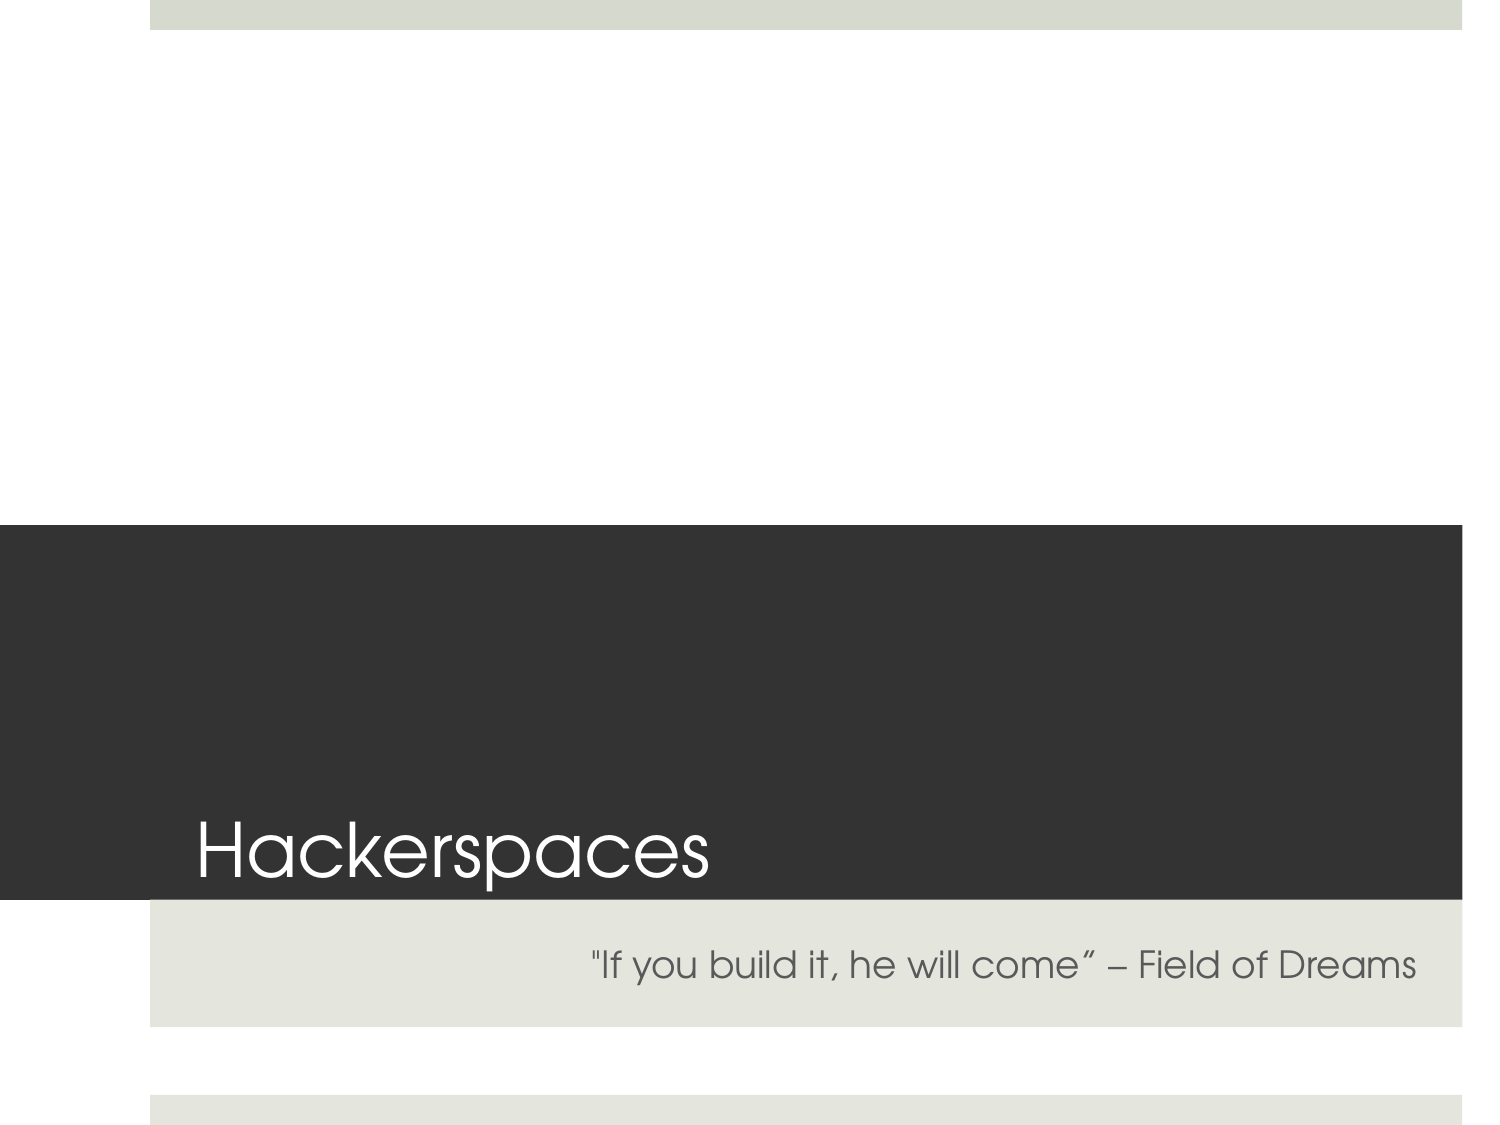

# Hackerspaces
"If you build it, he will come” – Field of Dreams